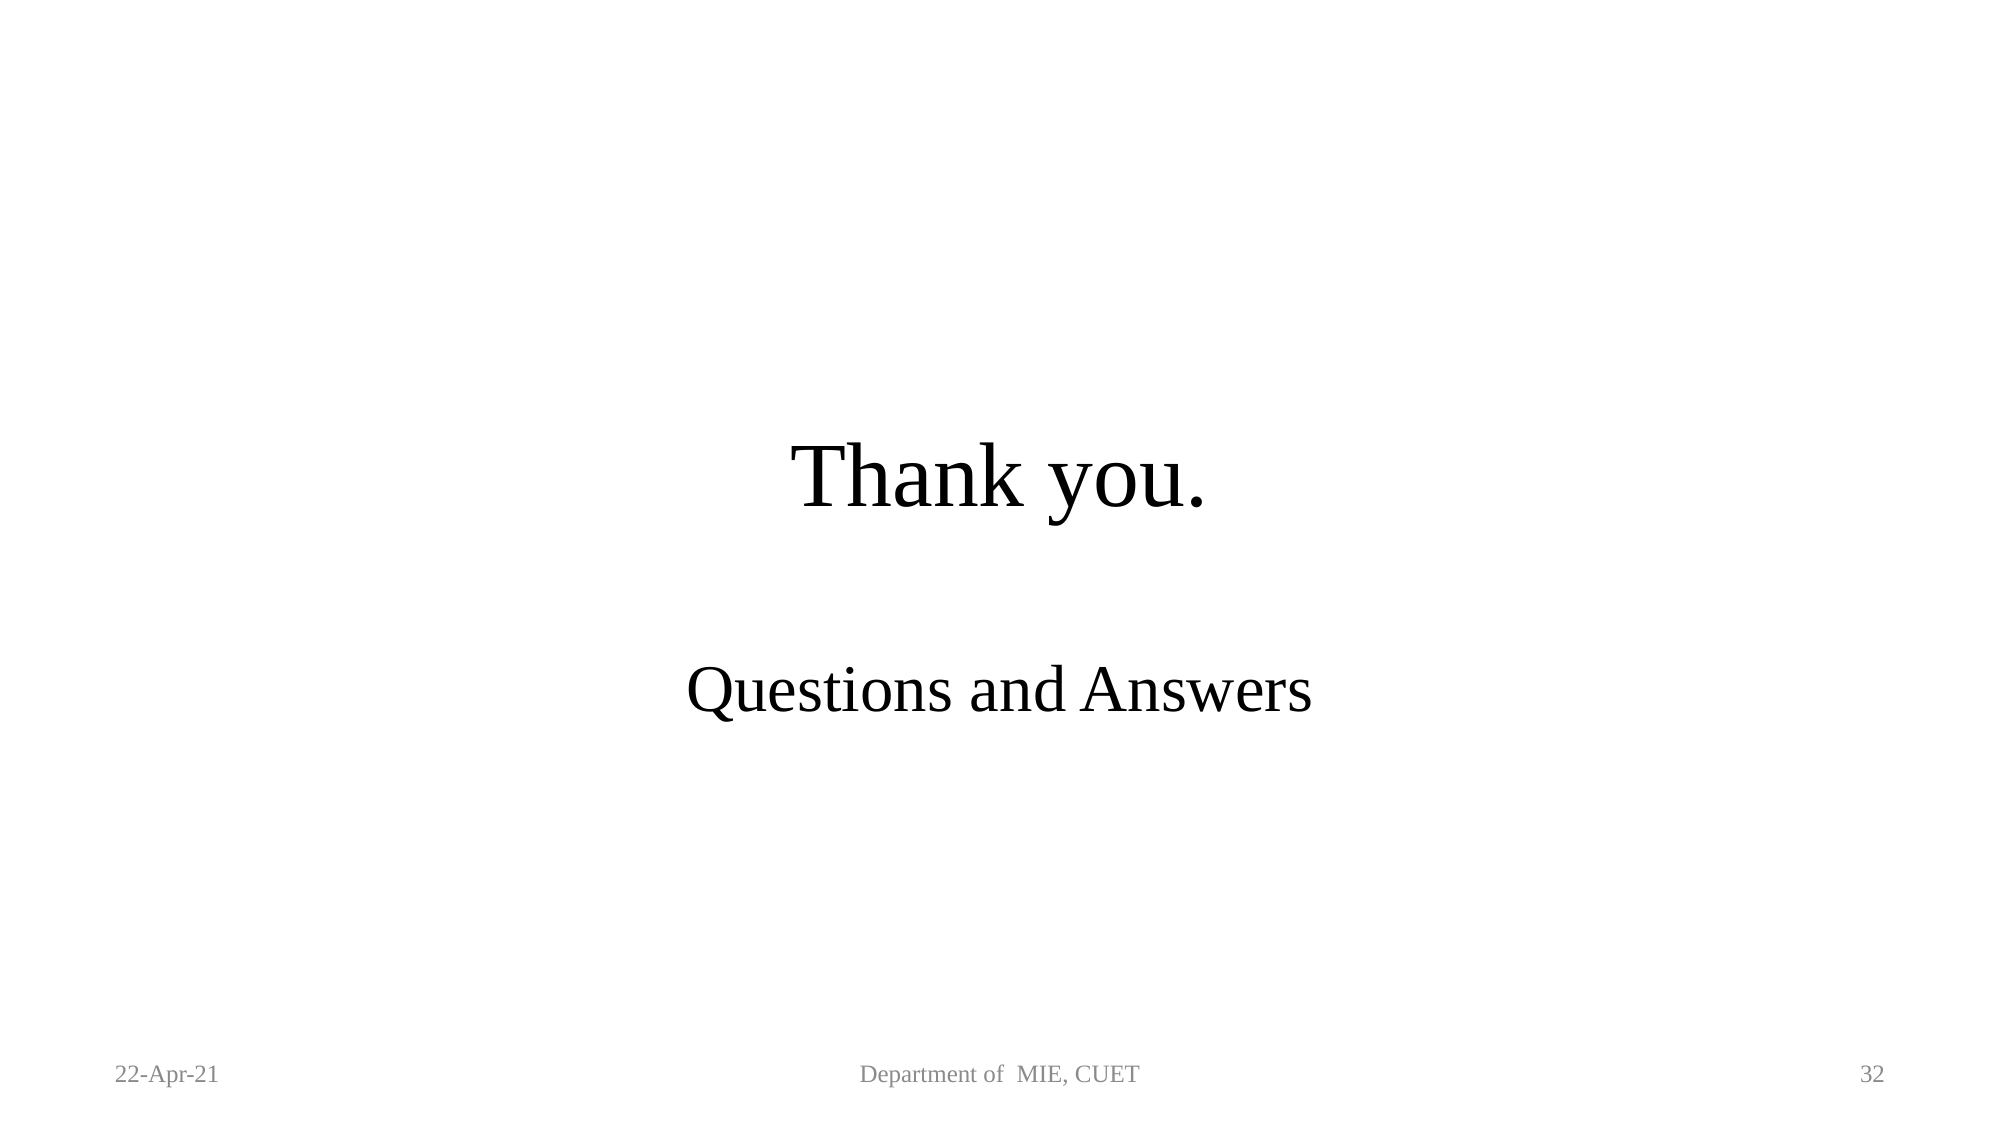

# Thank you.
Questions and Answers
22-Apr-21
Department of  MIE, CUET
32